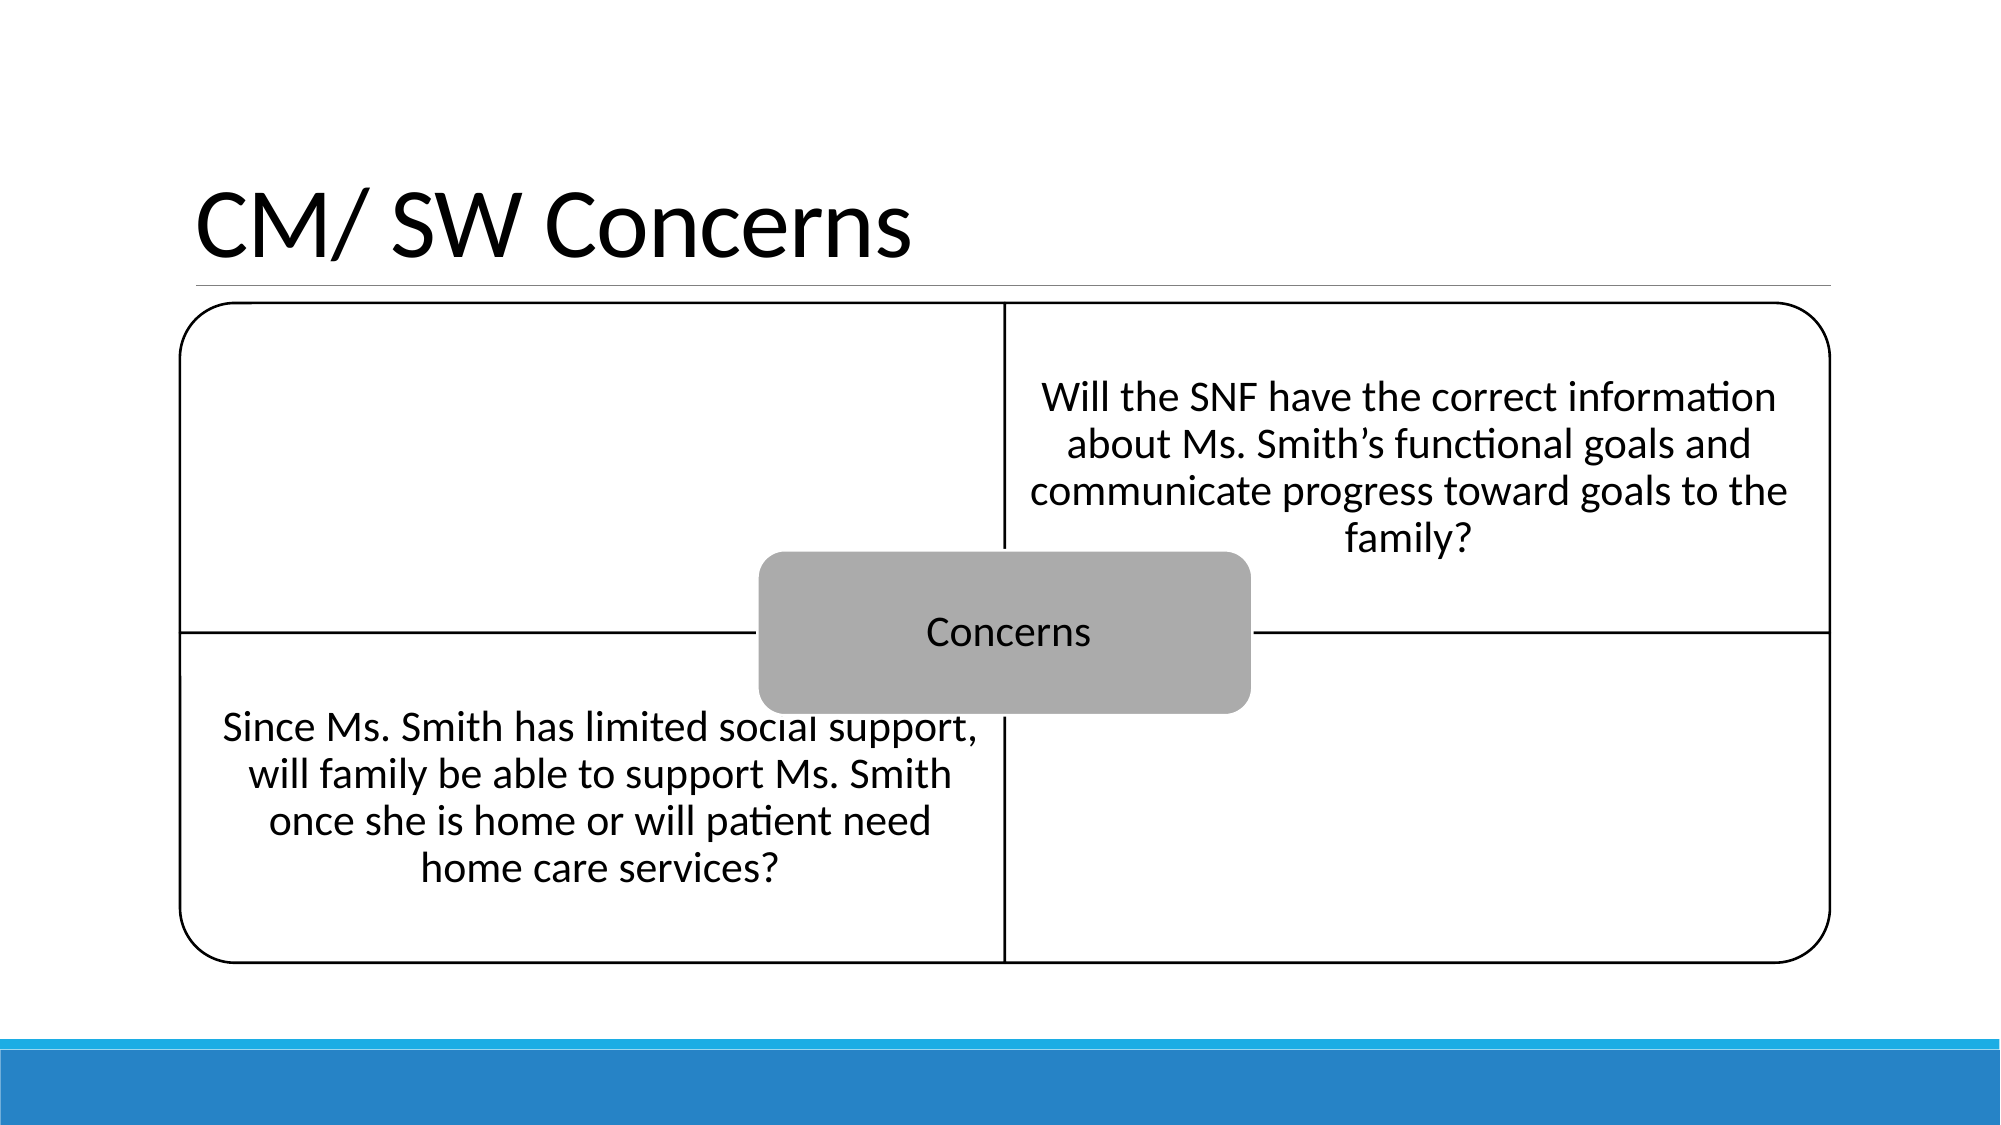

# CM/ SW Concerns

Will the SNF have the correct information about Ms. Smith’s functional goals and communicate progress toward goals to the family?
Since Ms. Smith has limited social support, will family be able to support Ms. Smith once she is home or will patient need home care services?
Concerns